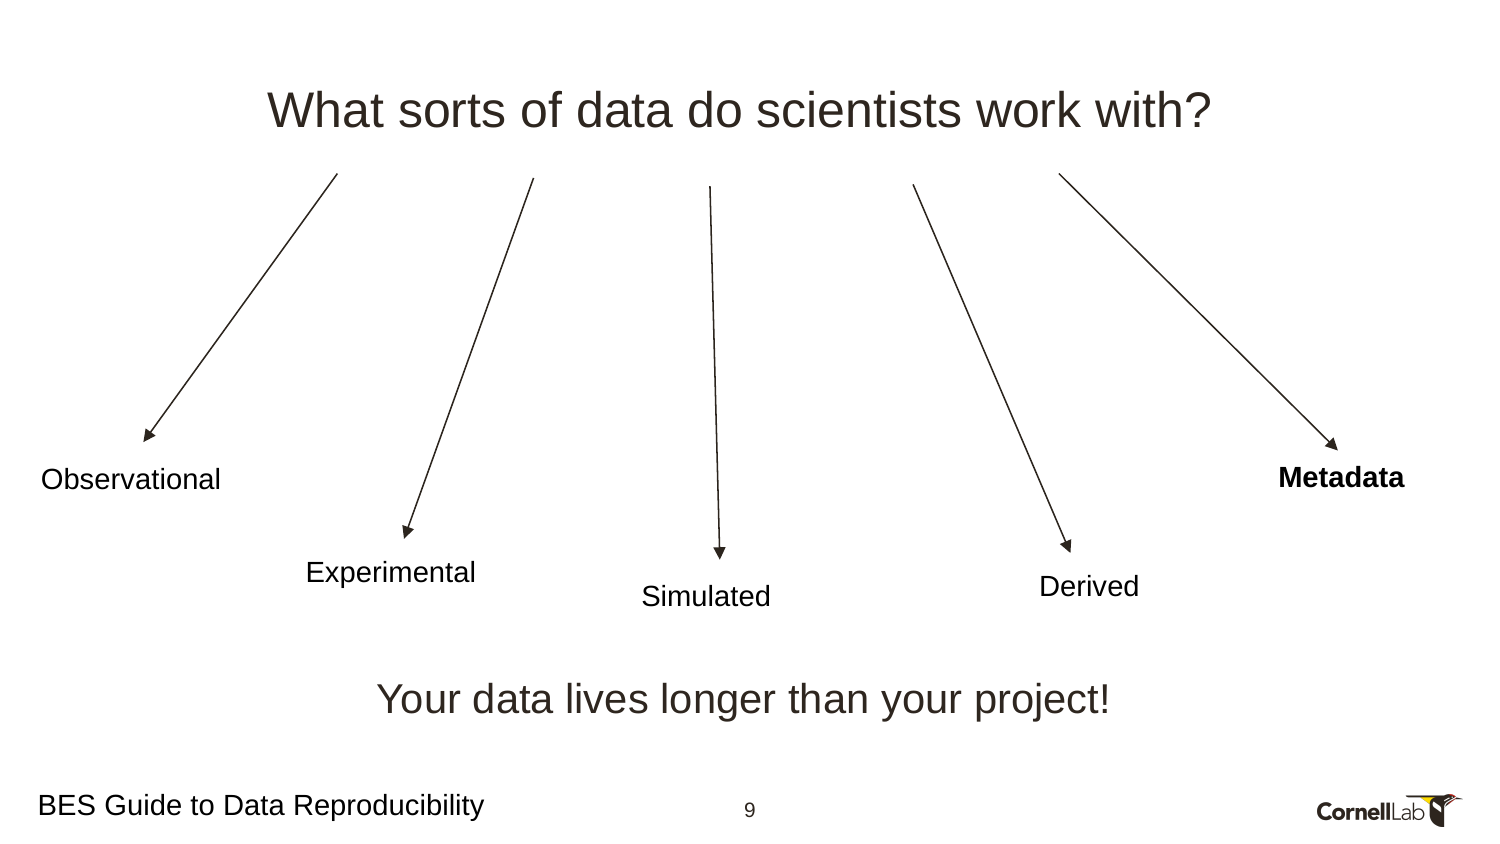

# What sorts of data do scientists work with?
Metadata
Observational
Experimental
Derived
Simulated
Your data lives longer than your project!
BES Guide to Data Reproducibility
9